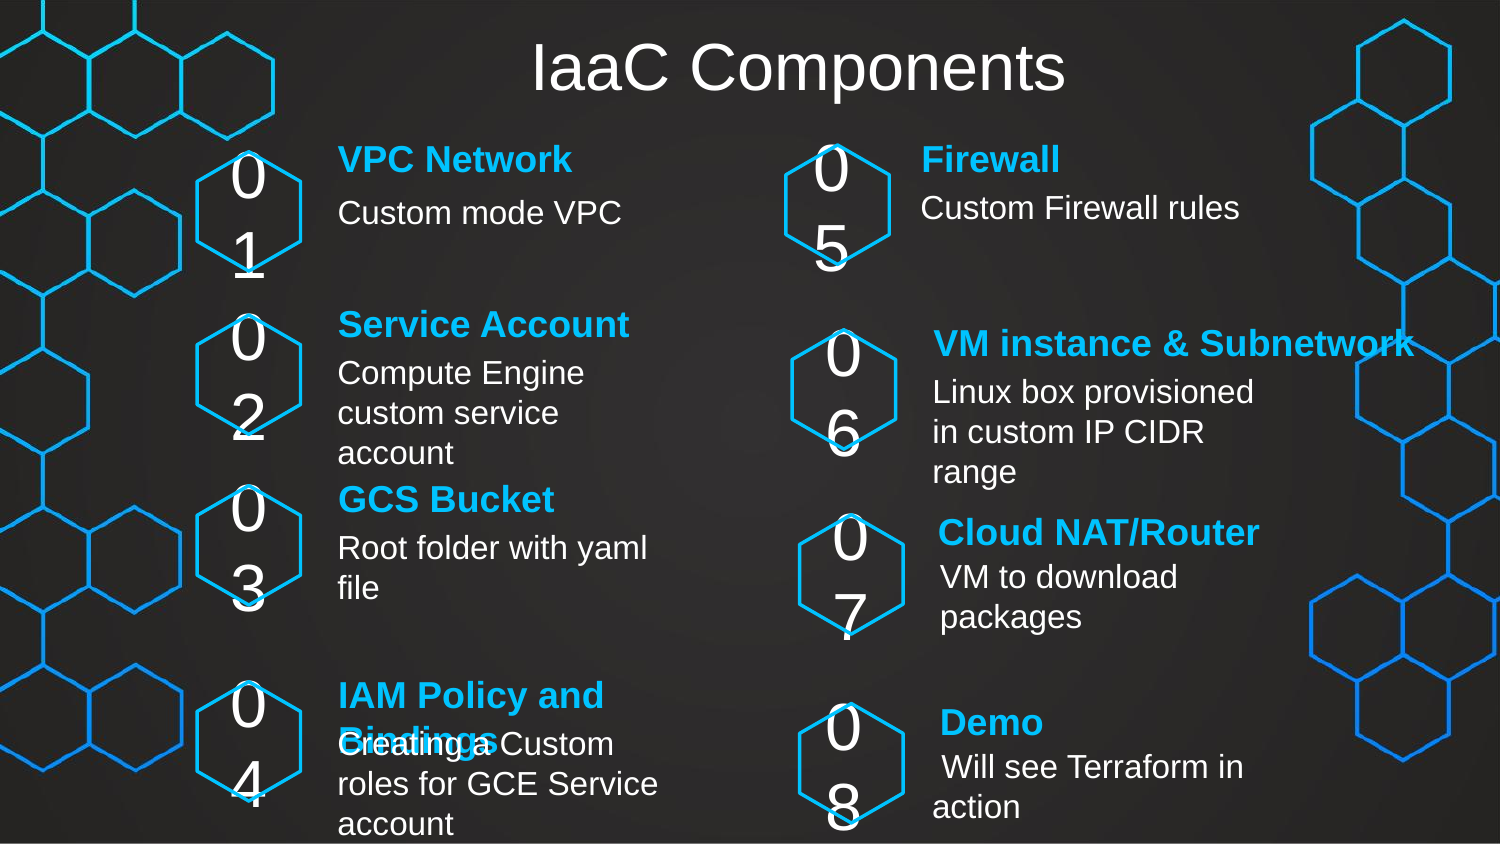

# IaaC Components
VPC Network
Firewall

05
Custom Firewall rules
Custom mode VPC
01
Service Account
VM instance & Subnetwork

Compute Engine custom service account
02
06
Linux box provisioned in custom IP CIDR range
GCS Bucket

 Cloud NAT/Router
03
Root folder with yaml file

07
VM to download packages
IAM Policy and Bindings

Demo

04
Creating a Custom roles for GCE Service account
08
 Will see Terraform in action